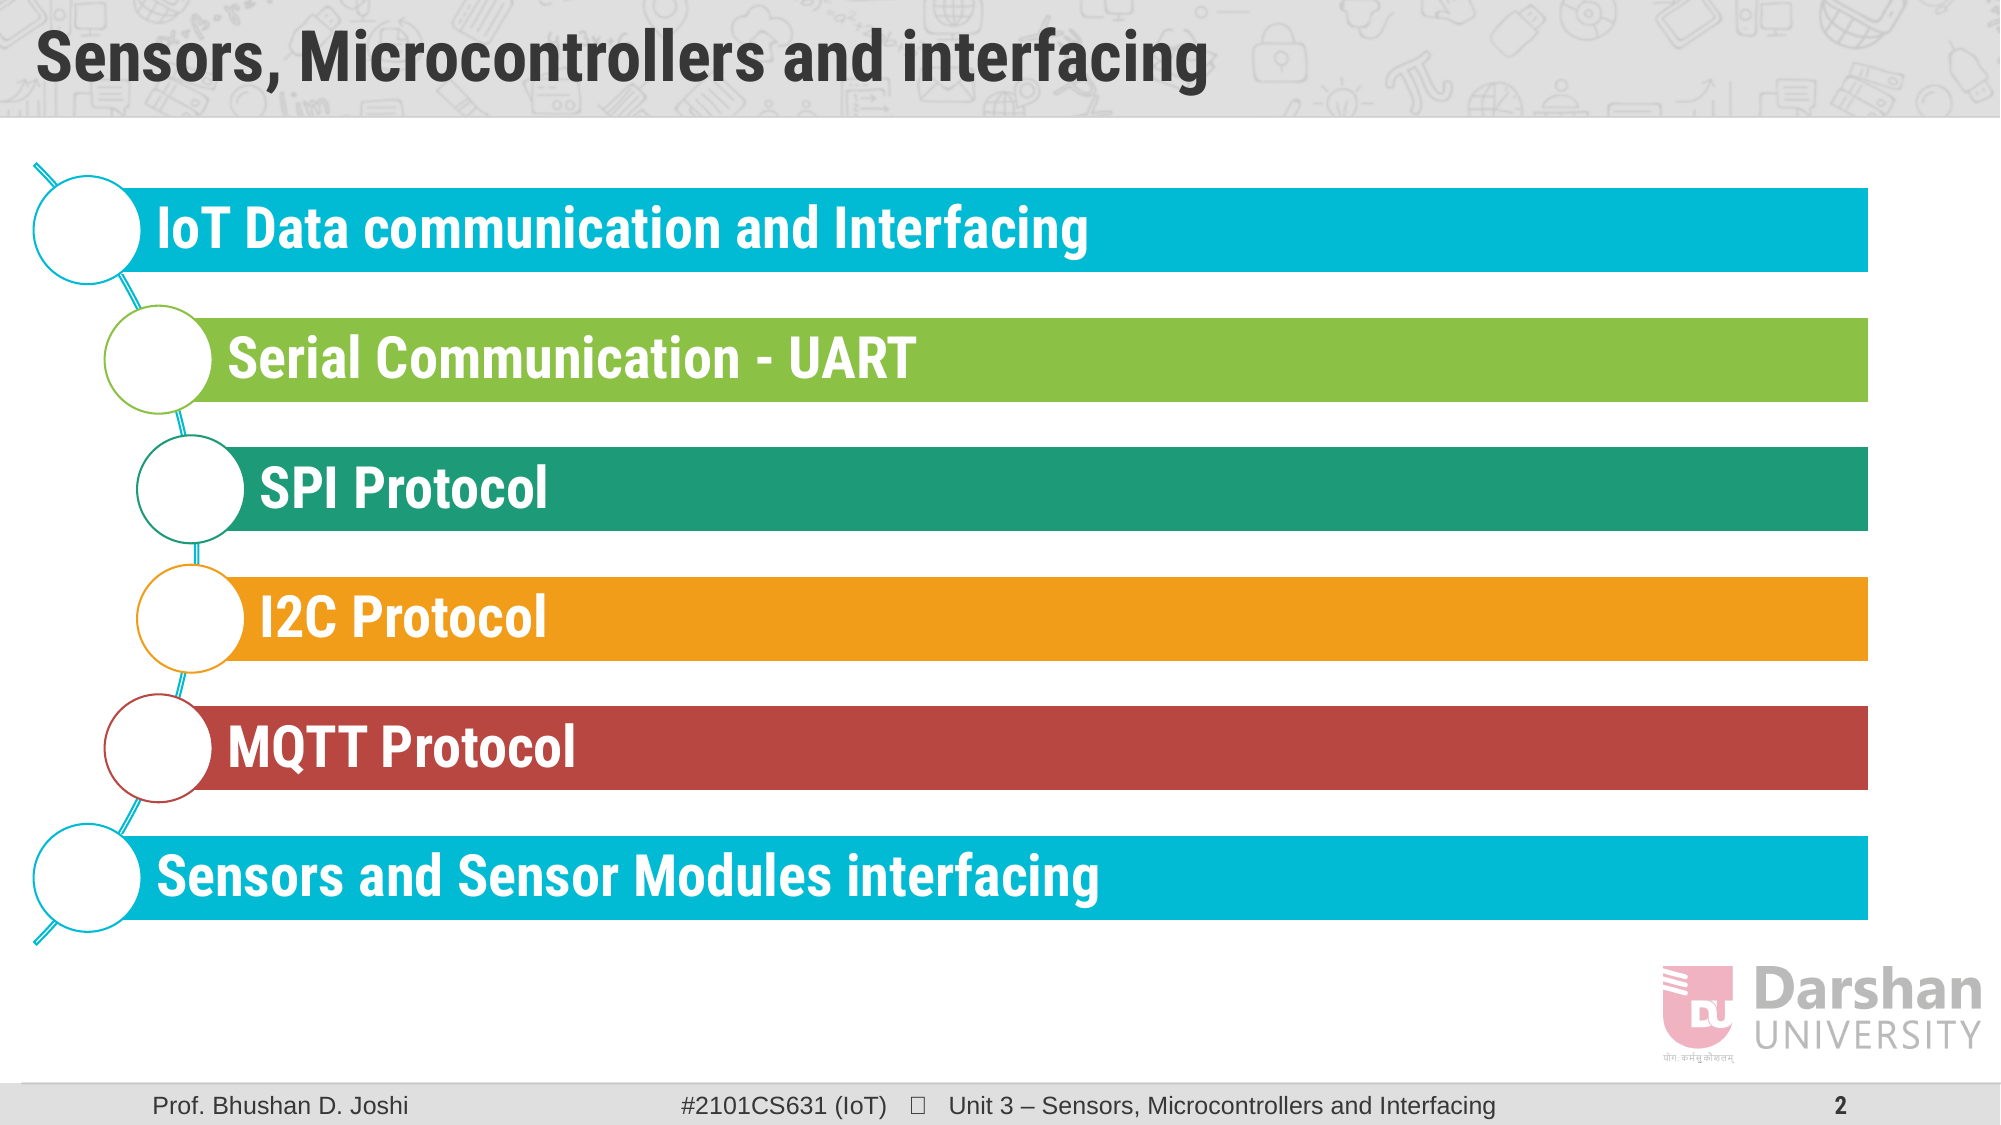

# Sensors, Microcontrollers and interfacing
IoT Data communication and Interfacing
Serial Communication - UART
SPI Protocol
I2C Protocol
MQTT Protocol
Sensors and Sensor Modules interfacing